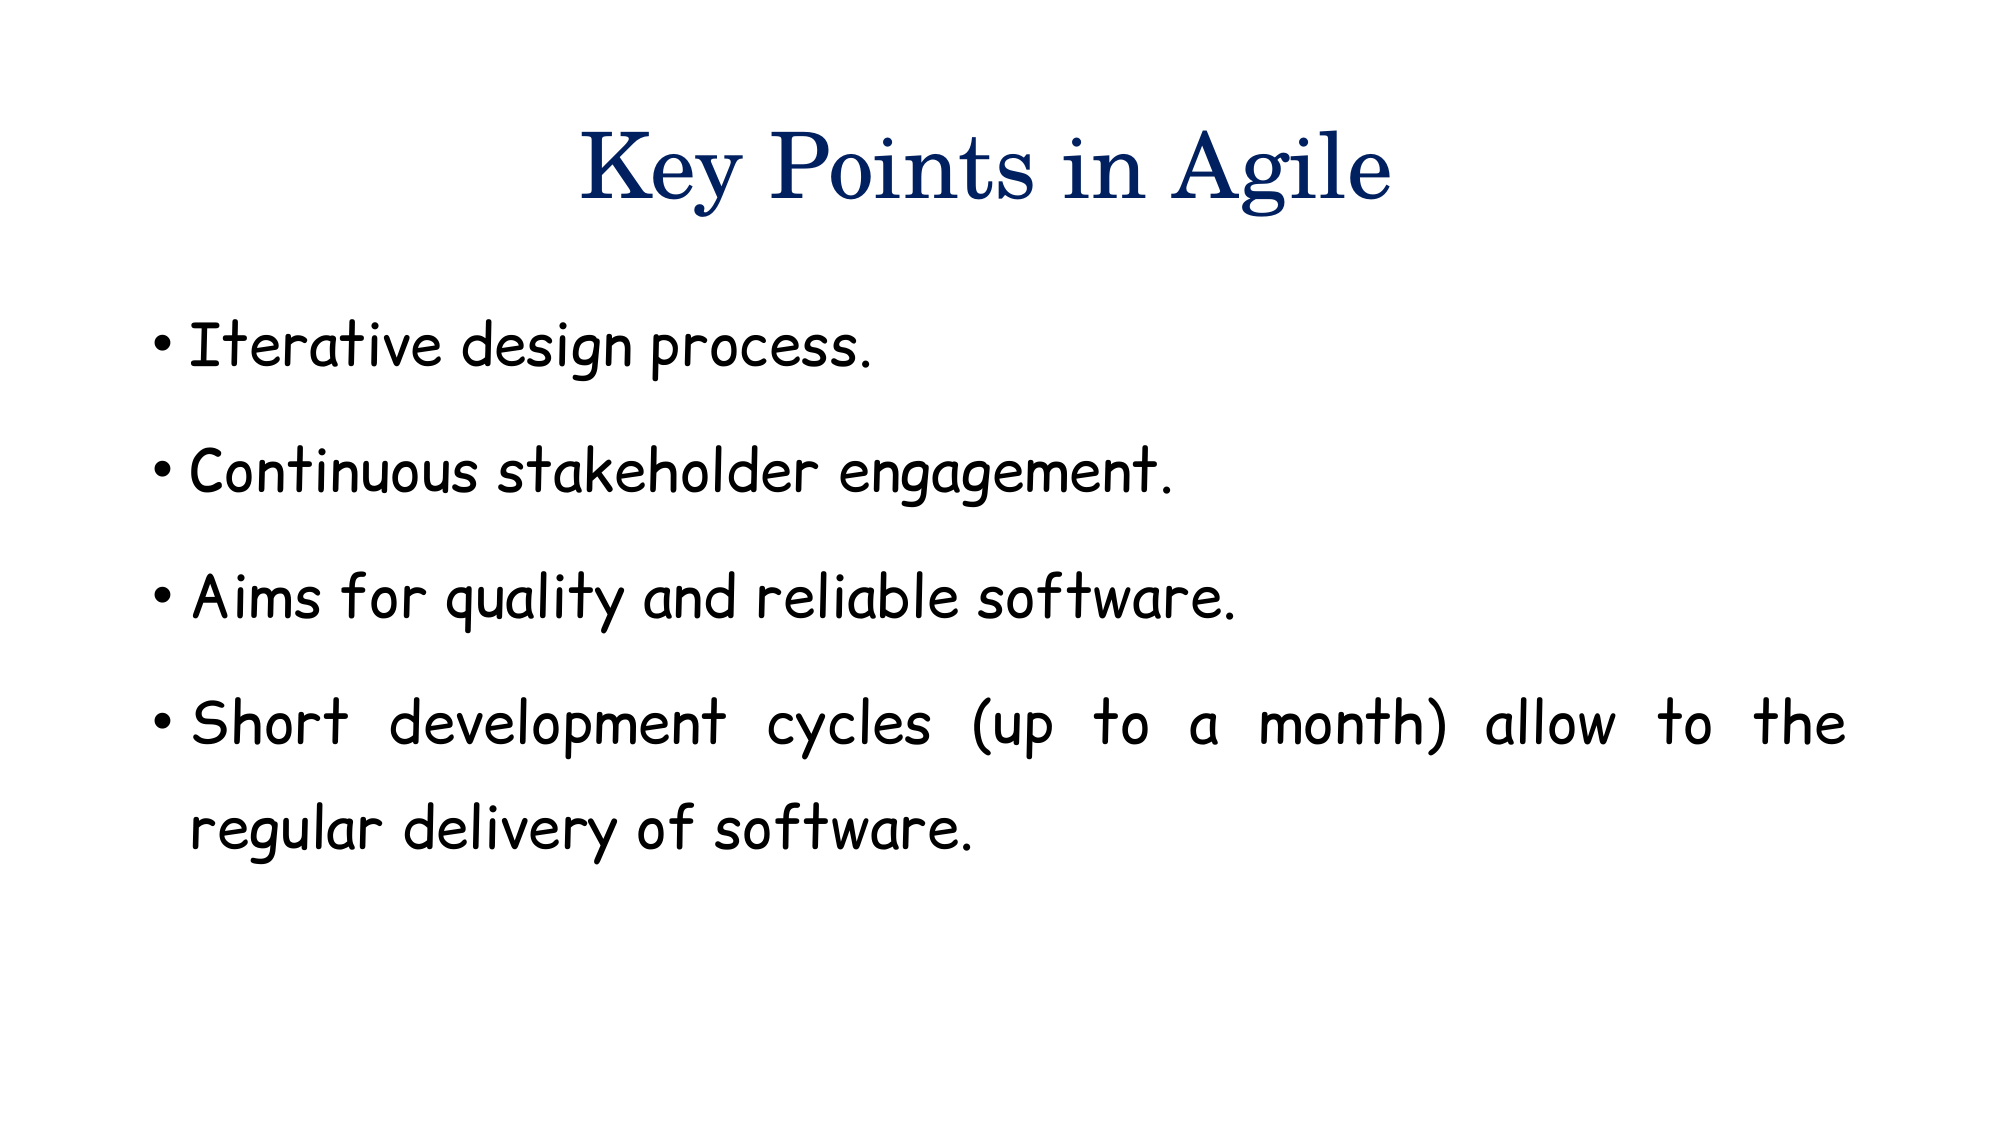

# Key Points in Agile
Iterative design process.
Continuous stakeholder engagement.
Aims for quality and reliable software.
Short development cycles (up to a month) allow to the regular delivery of software.